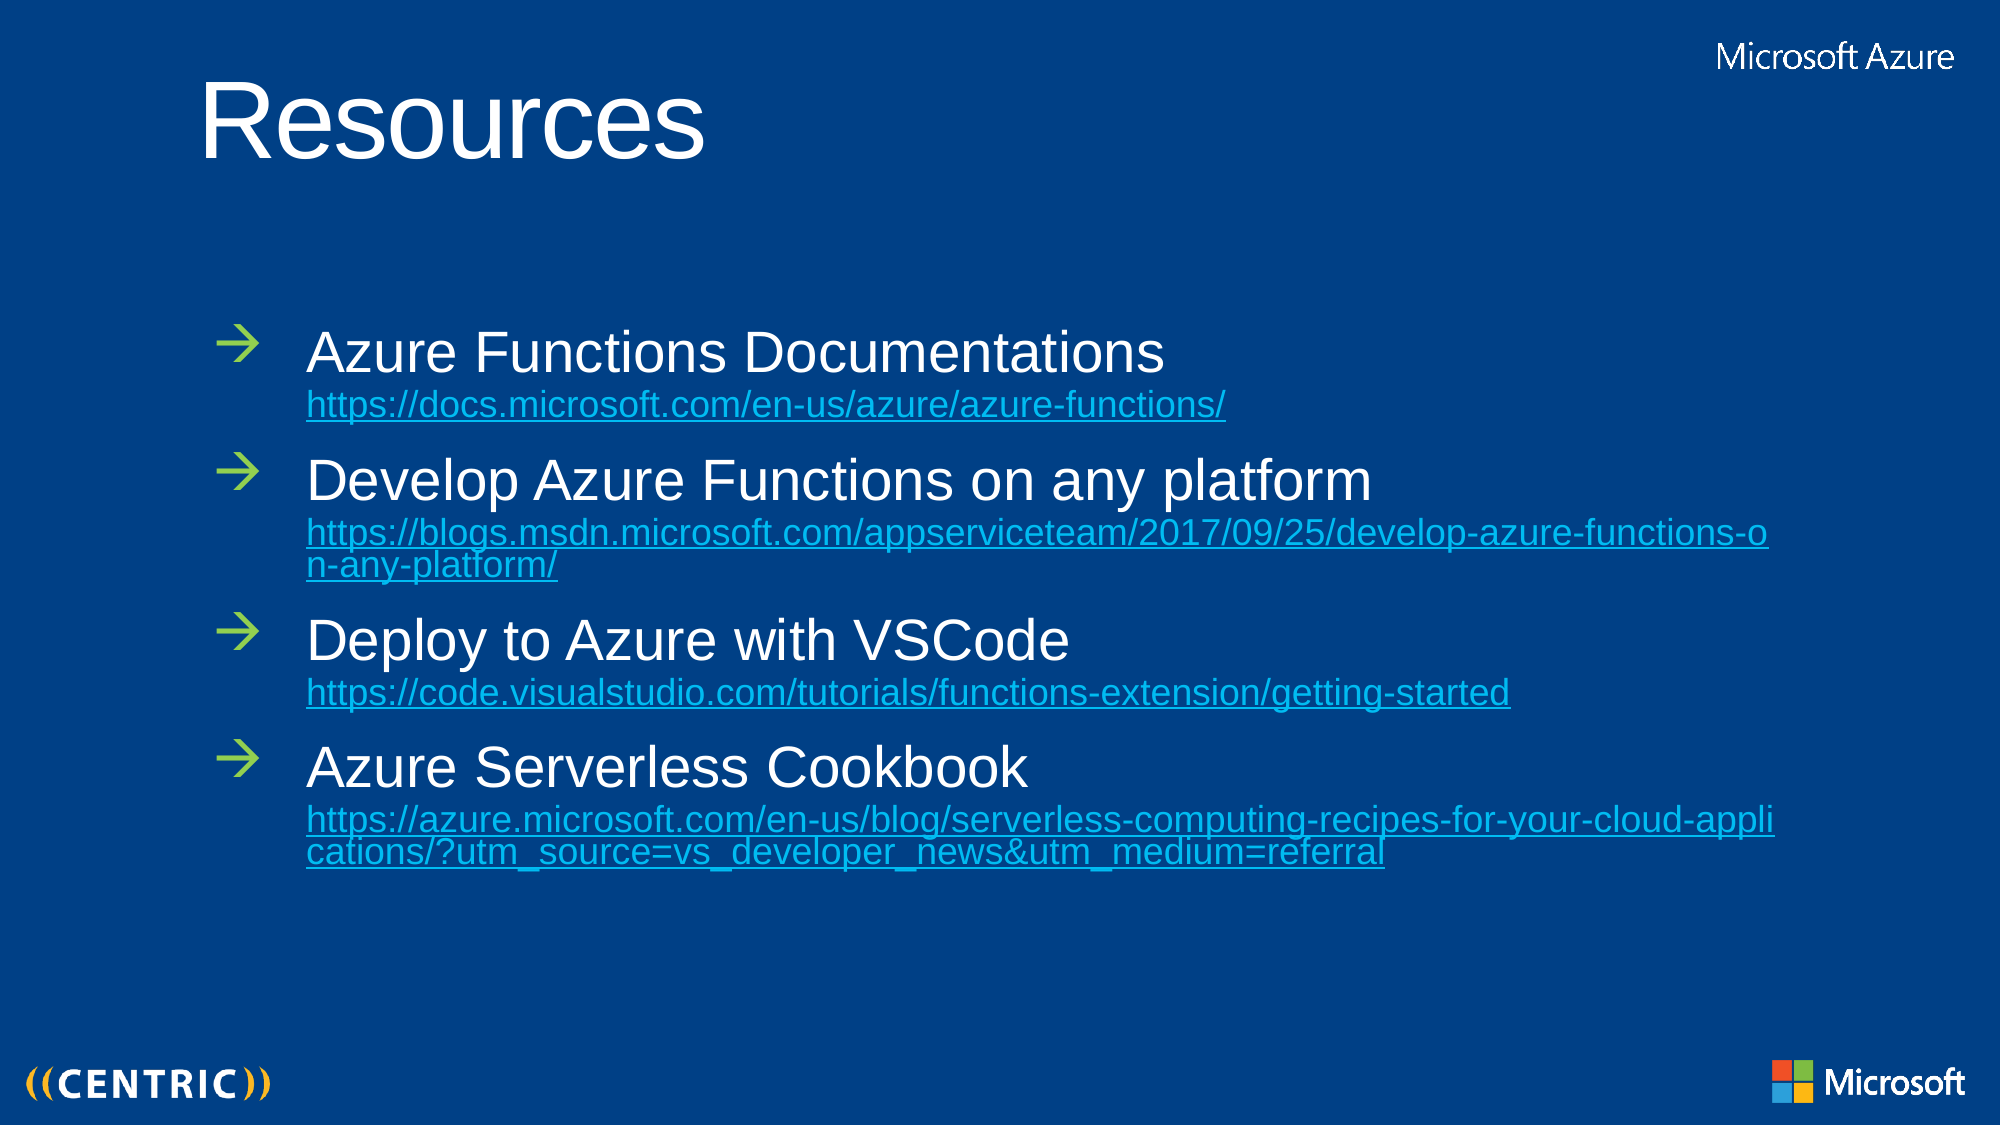

Resources
Azure Functions Documentations
https://docs.microsoft.com/en-us/azure/azure-functions/
Develop Azure Functions on any platform
https://blogs.msdn.microsoft.com/appserviceteam/2017/09/25/develop-azure-functions-on-any-platform/
Deploy to Azure with VSCode
https://code.visualstudio.com/tutorials/functions-extension/getting-started
Azure Serverless Cookbook
https://azure.microsoft.com/en-us/blog/serverless-computing-recipes-for-your-cloud-applications/?utm_source=vs_developer_news&utm_medium=referral